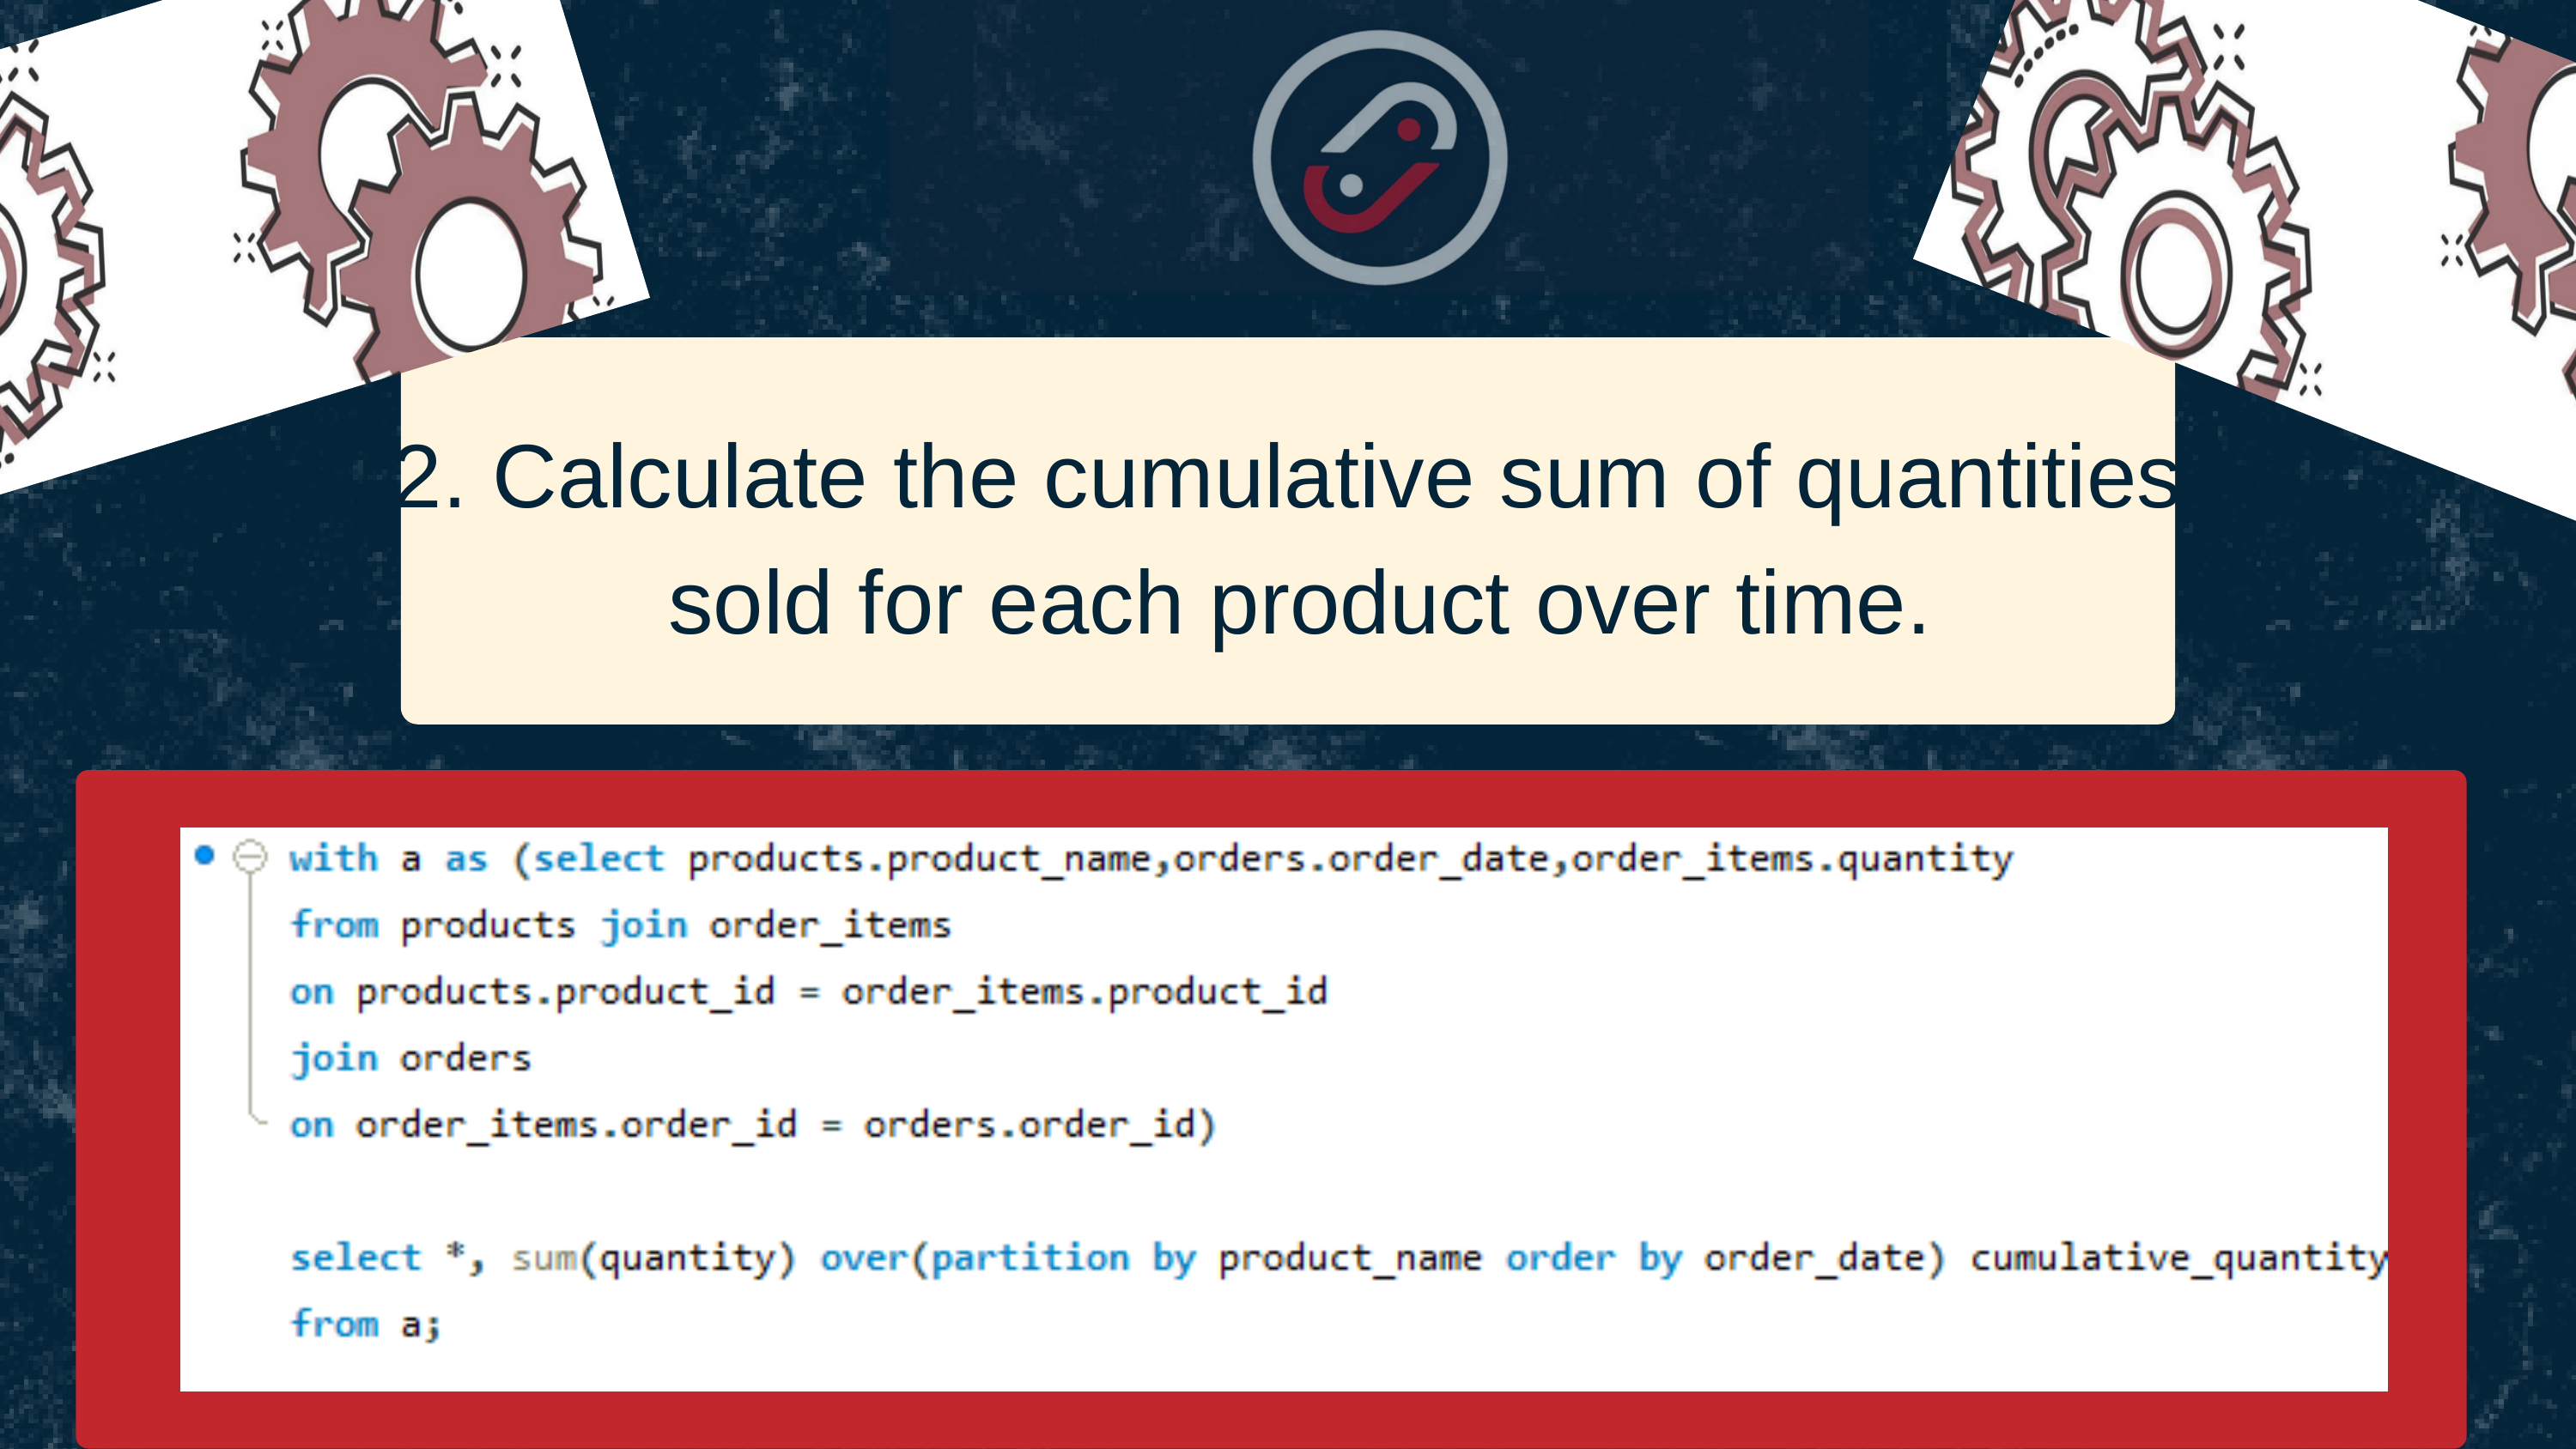

2. Calculate the cumulative sum of quantities
 sold for each product over time.